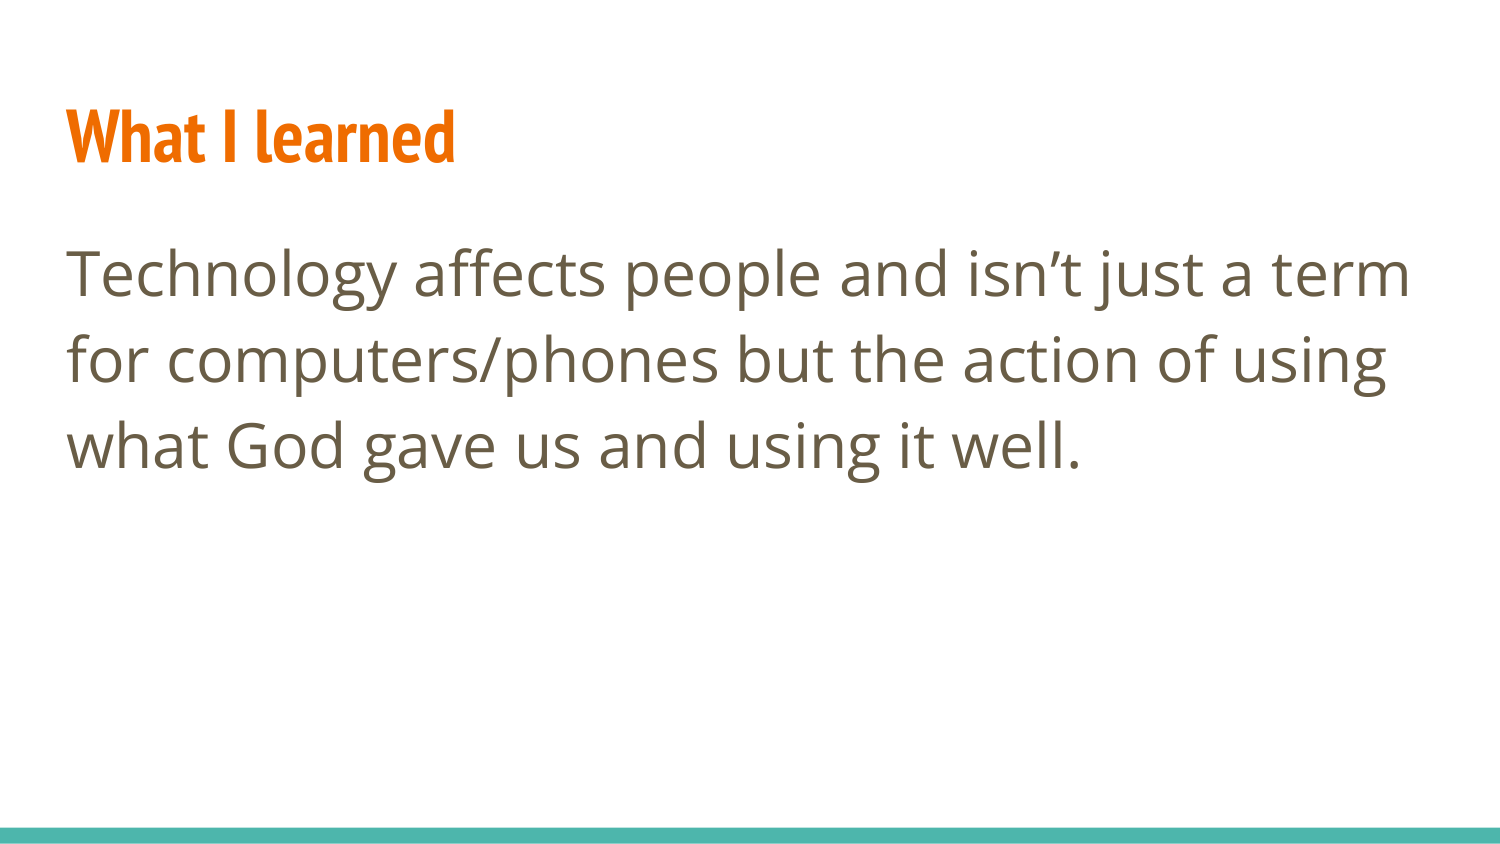

# What I learned
Technology affects people and isn’t just a term for computers/phones but the action of using what God gave us and using it well.